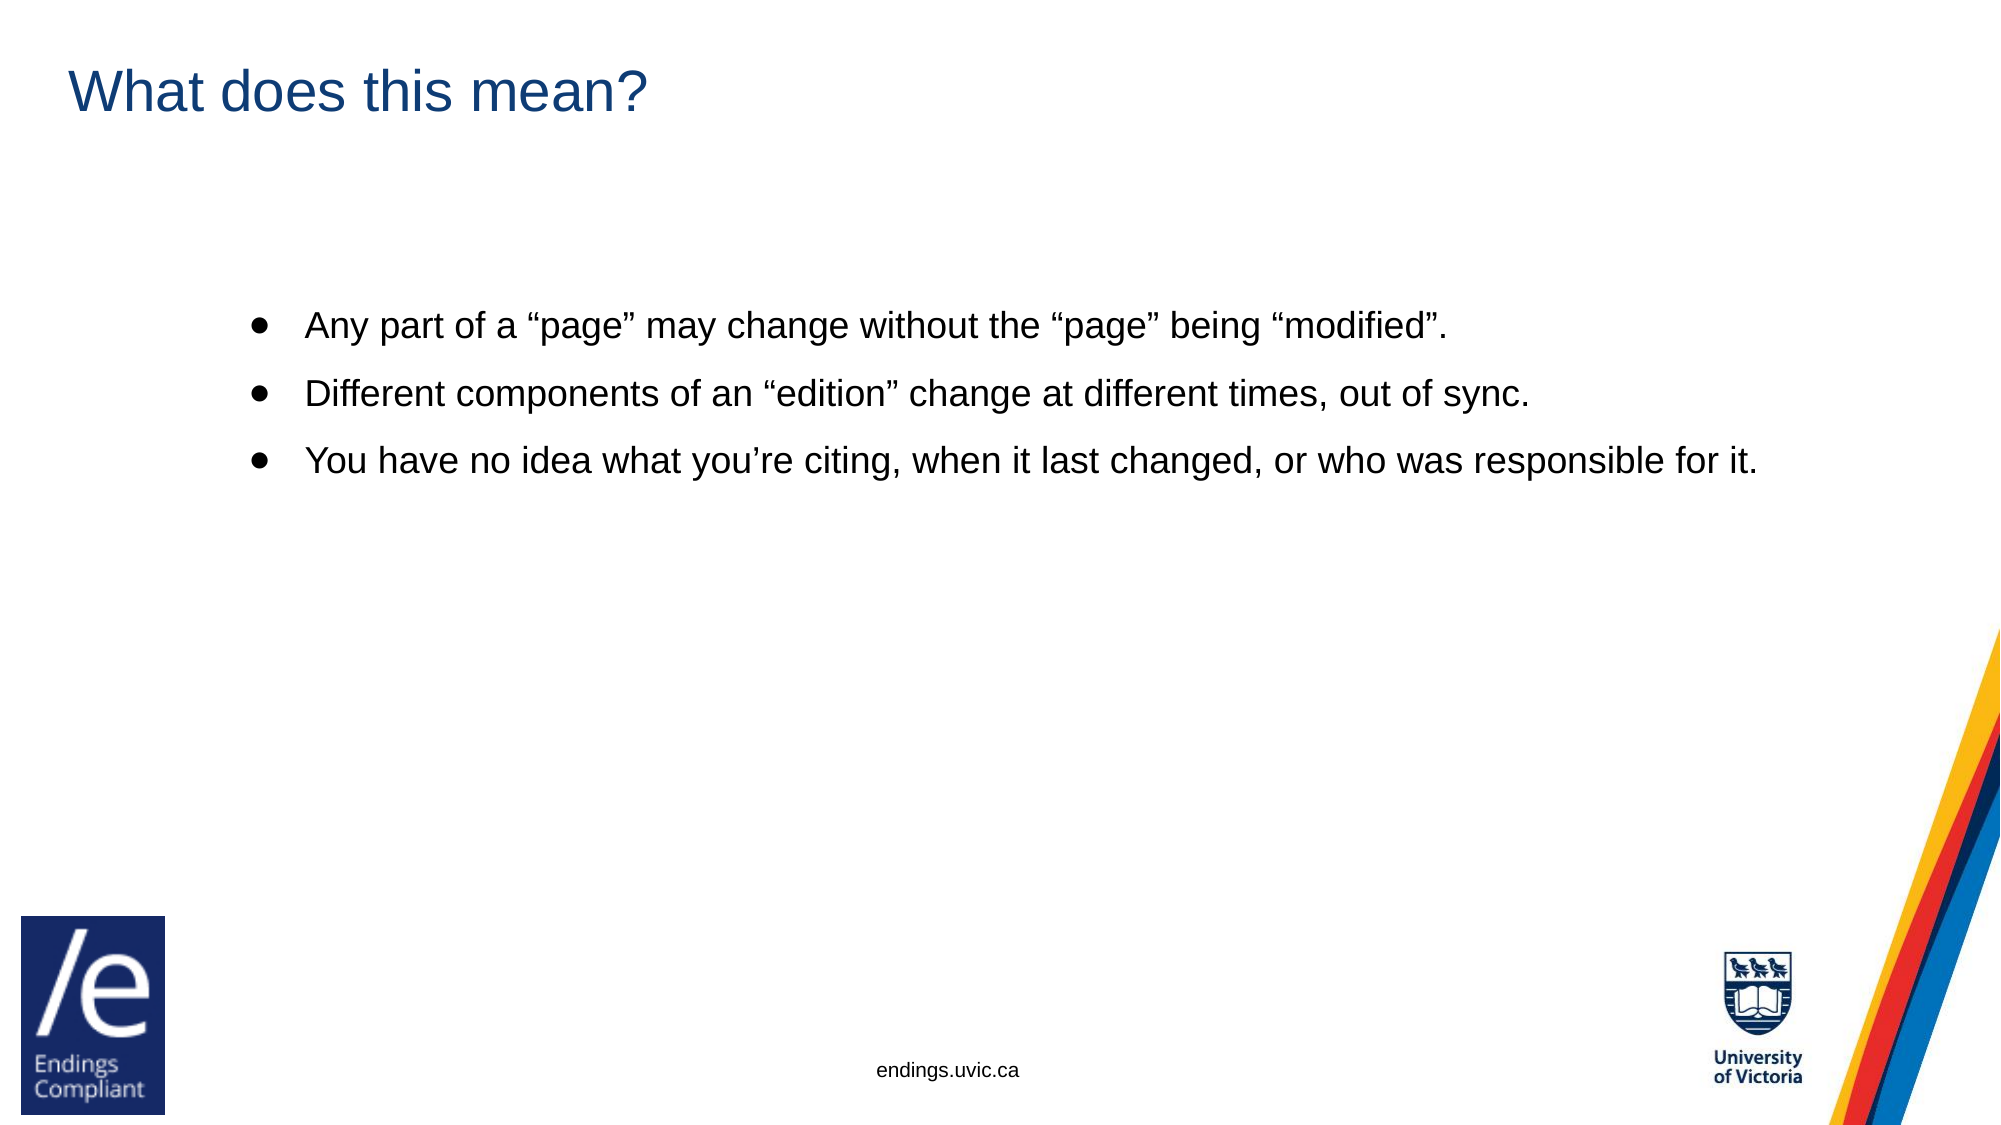

# What does this mean?
Any part of a “page” may change without the “page” being “modified”.
Different components of an “edition” change at different times, out of sync.
You have no idea what you’re citing, when it last changed, or who was responsible for it.